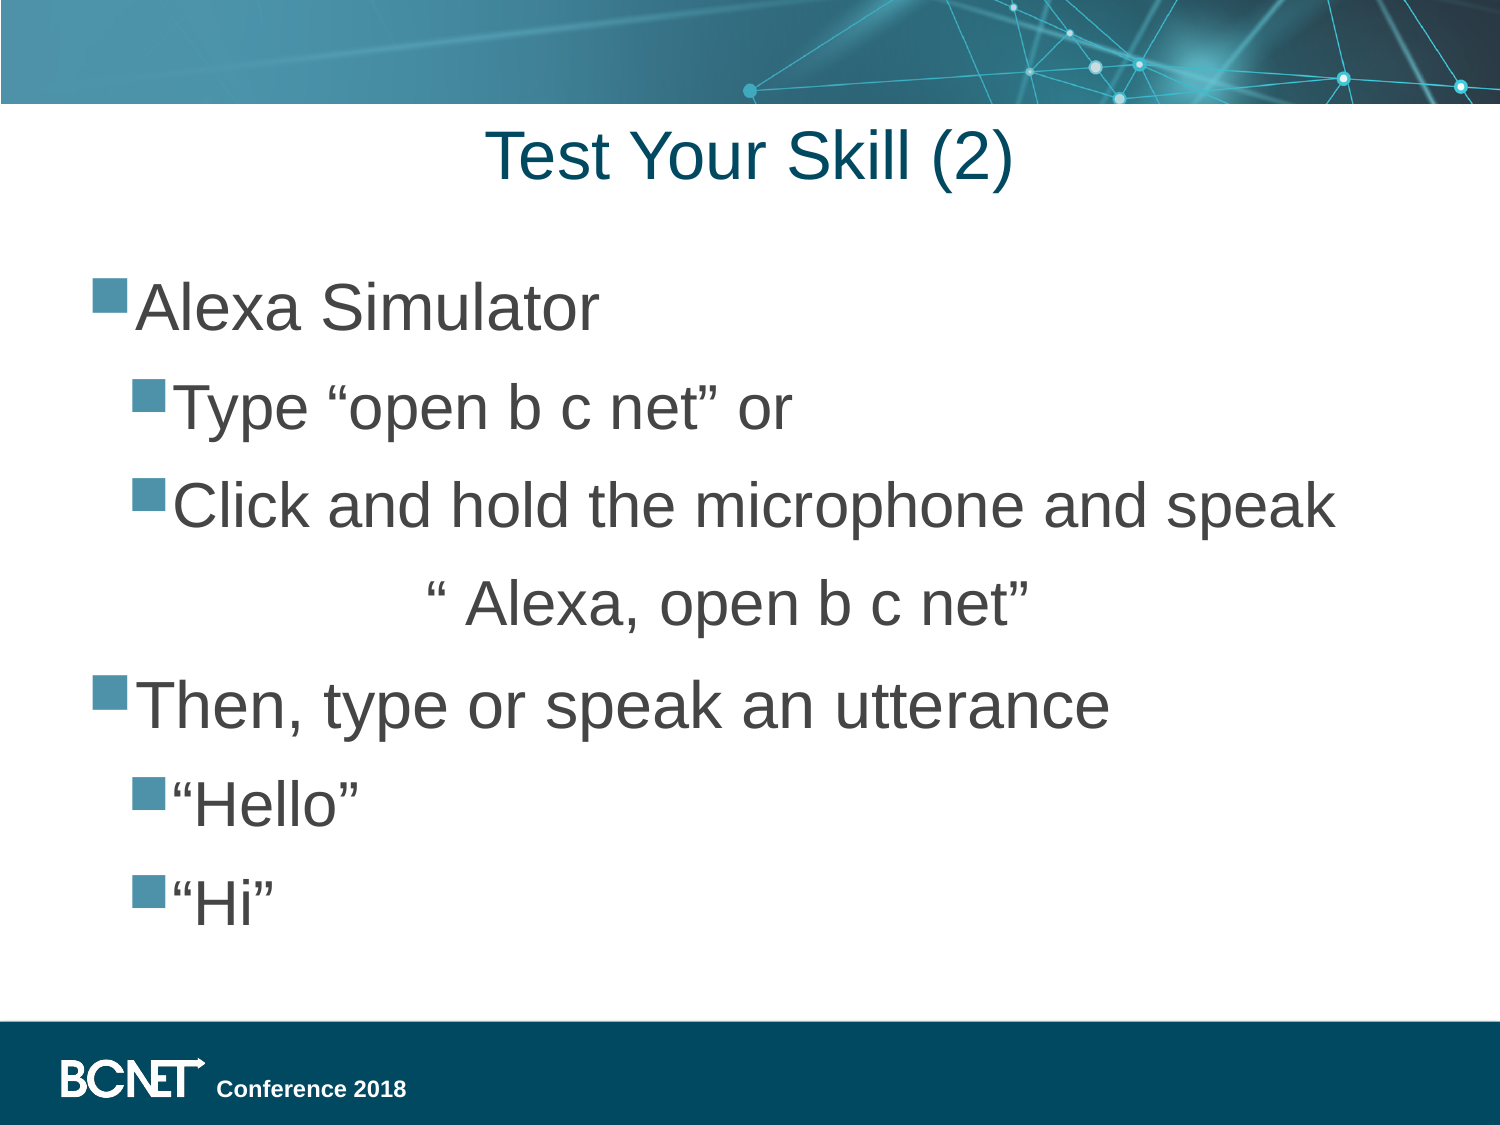

# Test Your Skill (2)
Alexa Simulator
Type “open b c net” or
Click and hold the microphone and speak
		“ Alexa, open b c net”
Then, type or speak an utterance
“Hello”
“Hi”